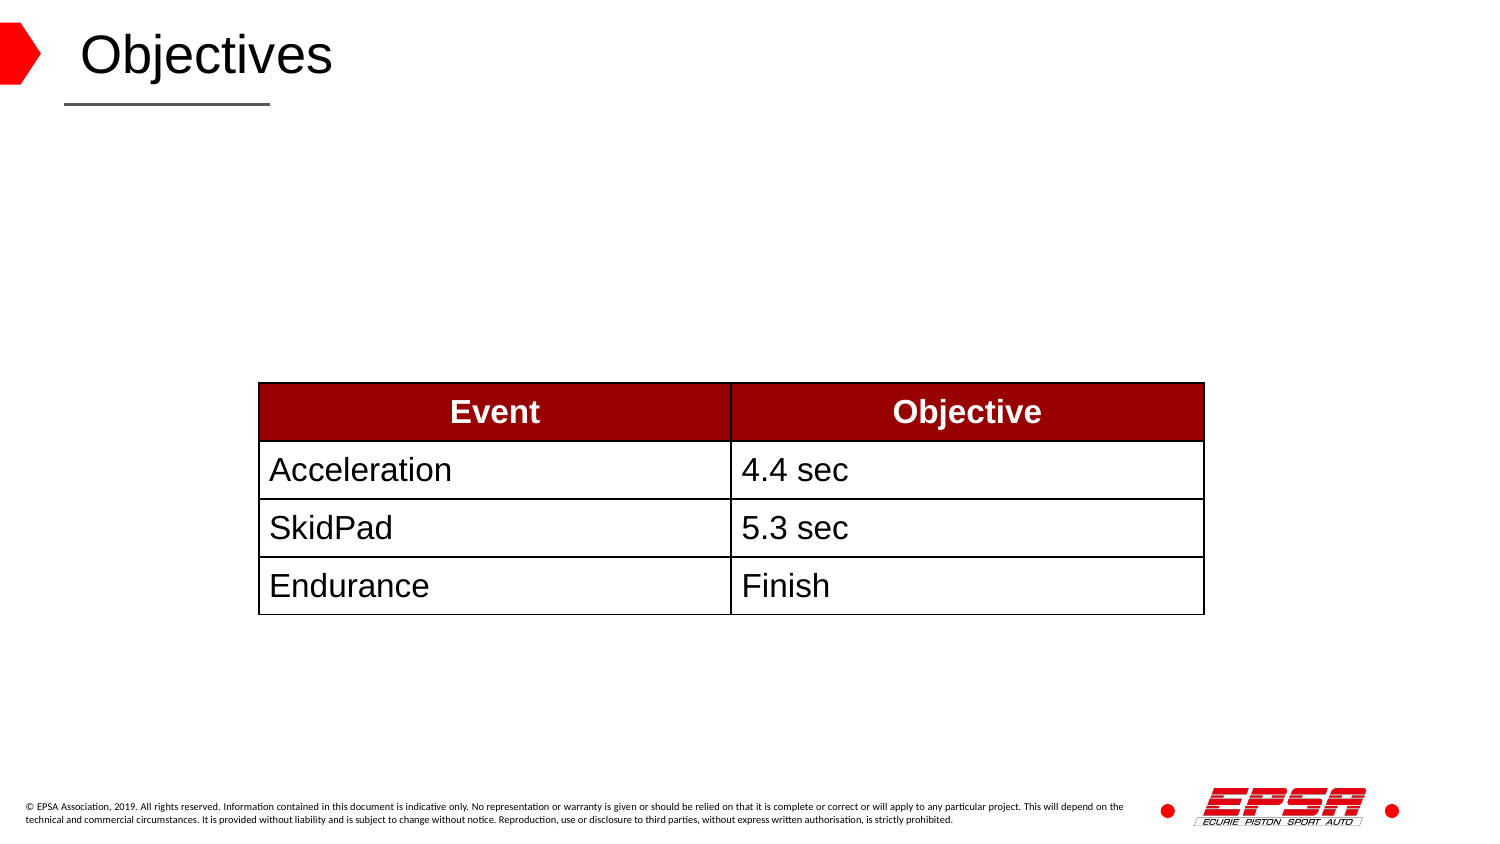

# Objectives
| Event | Objective |
| --- | --- |
| Acceleration | 4.4 sec |
| SkidPad | 5.3 sec |
| Endurance | Finish |